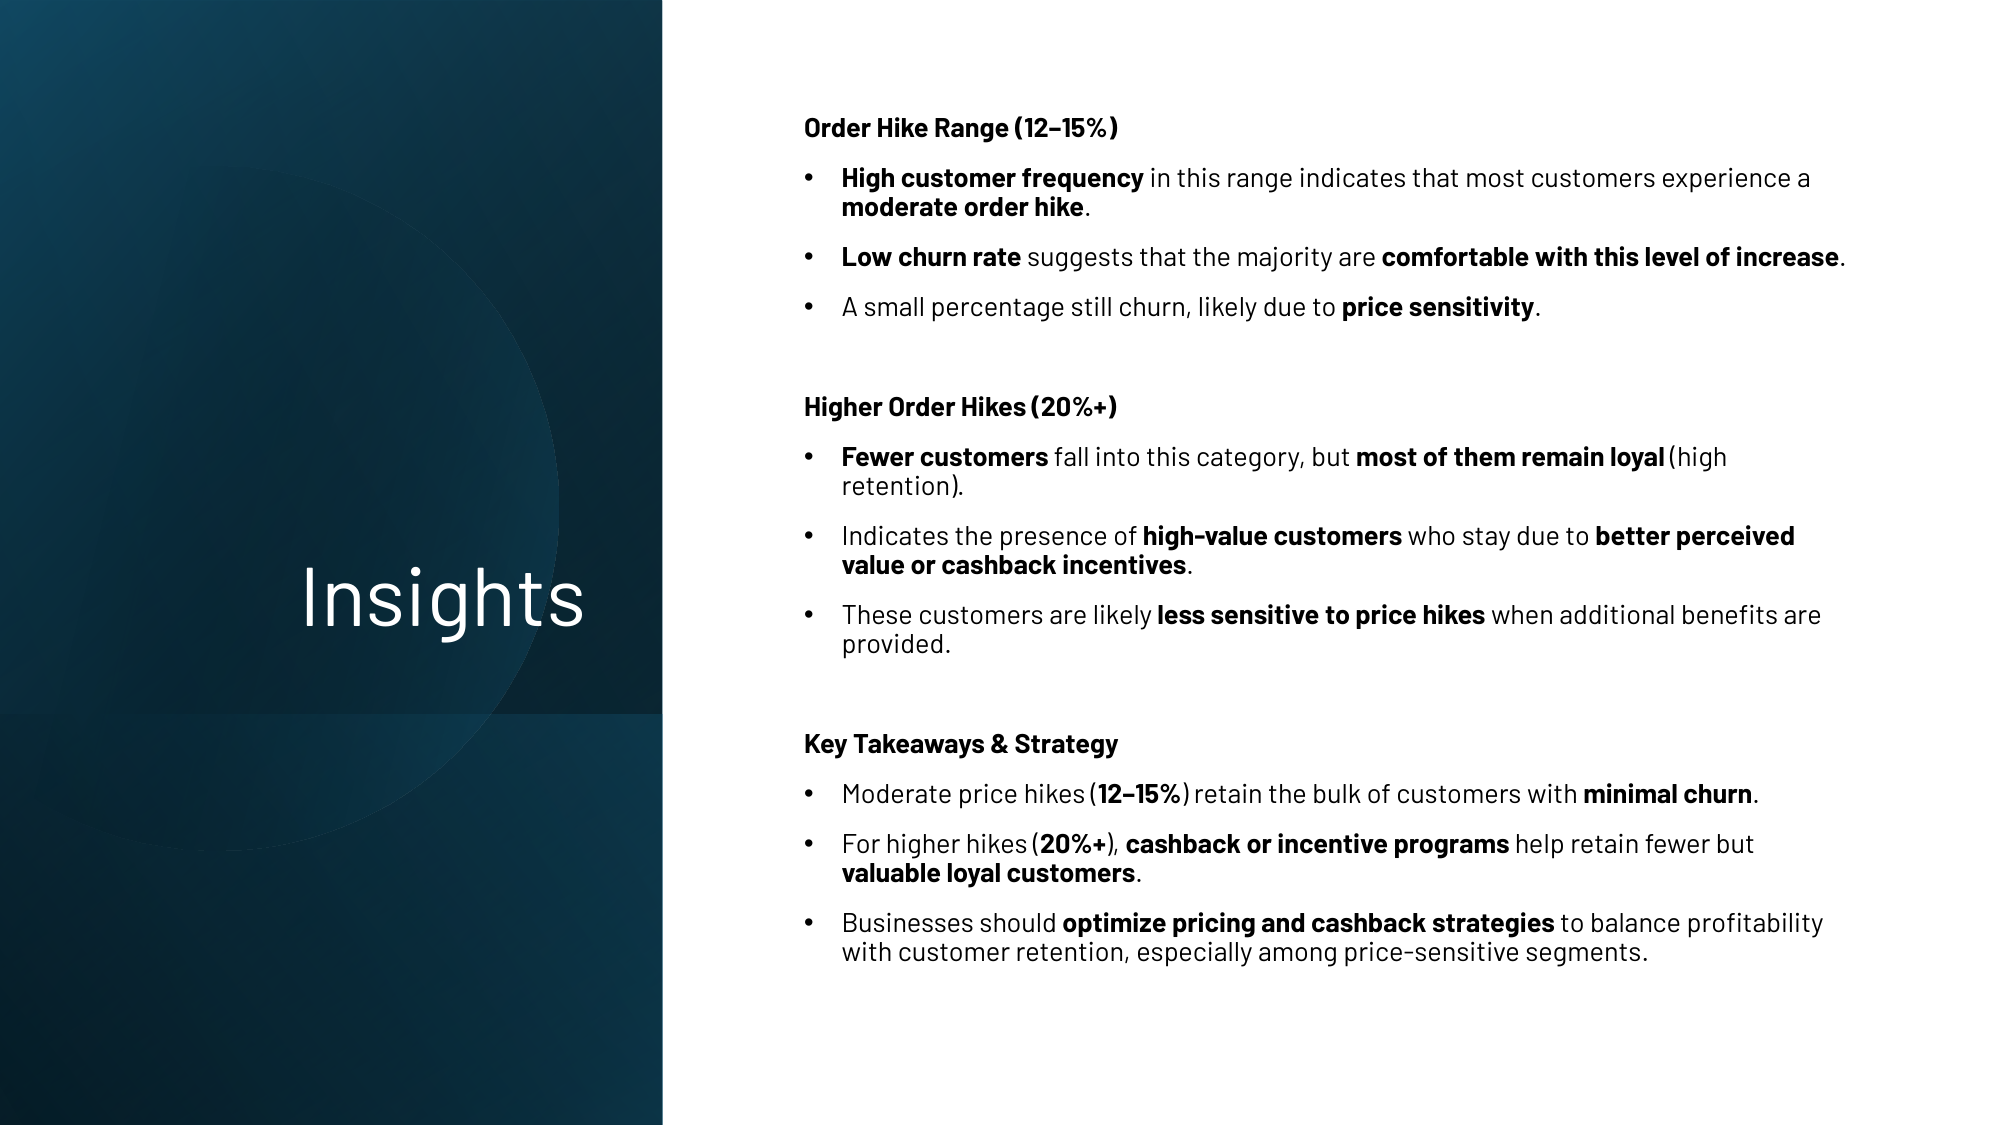

# Insights
Order Hike Range (12–15%)
High customer frequency in this range indicates that most customers experience a moderate order hike.
Low churn rate suggests that the majority are comfortable with this level of increase.
A small percentage still churn, likely due to price sensitivity.

Higher Order Hikes (20%+)
Fewer customers fall into this category, but most of them remain loyal (high retention).
Indicates the presence of high-value customers who stay due to better perceived value or cashback incentives.
These customers are likely less sensitive to price hikes when additional benefits are provided.

Key Takeaways & Strategy
Moderate price hikes (12–15%) retain the bulk of customers with minimal churn.
For higher hikes (20%+), cashback or incentive programs help retain fewer but valuable loyal customers.
Businesses should optimize pricing and cashback strategies to balance profitability with customer retention, especially among price-sensitive segments.